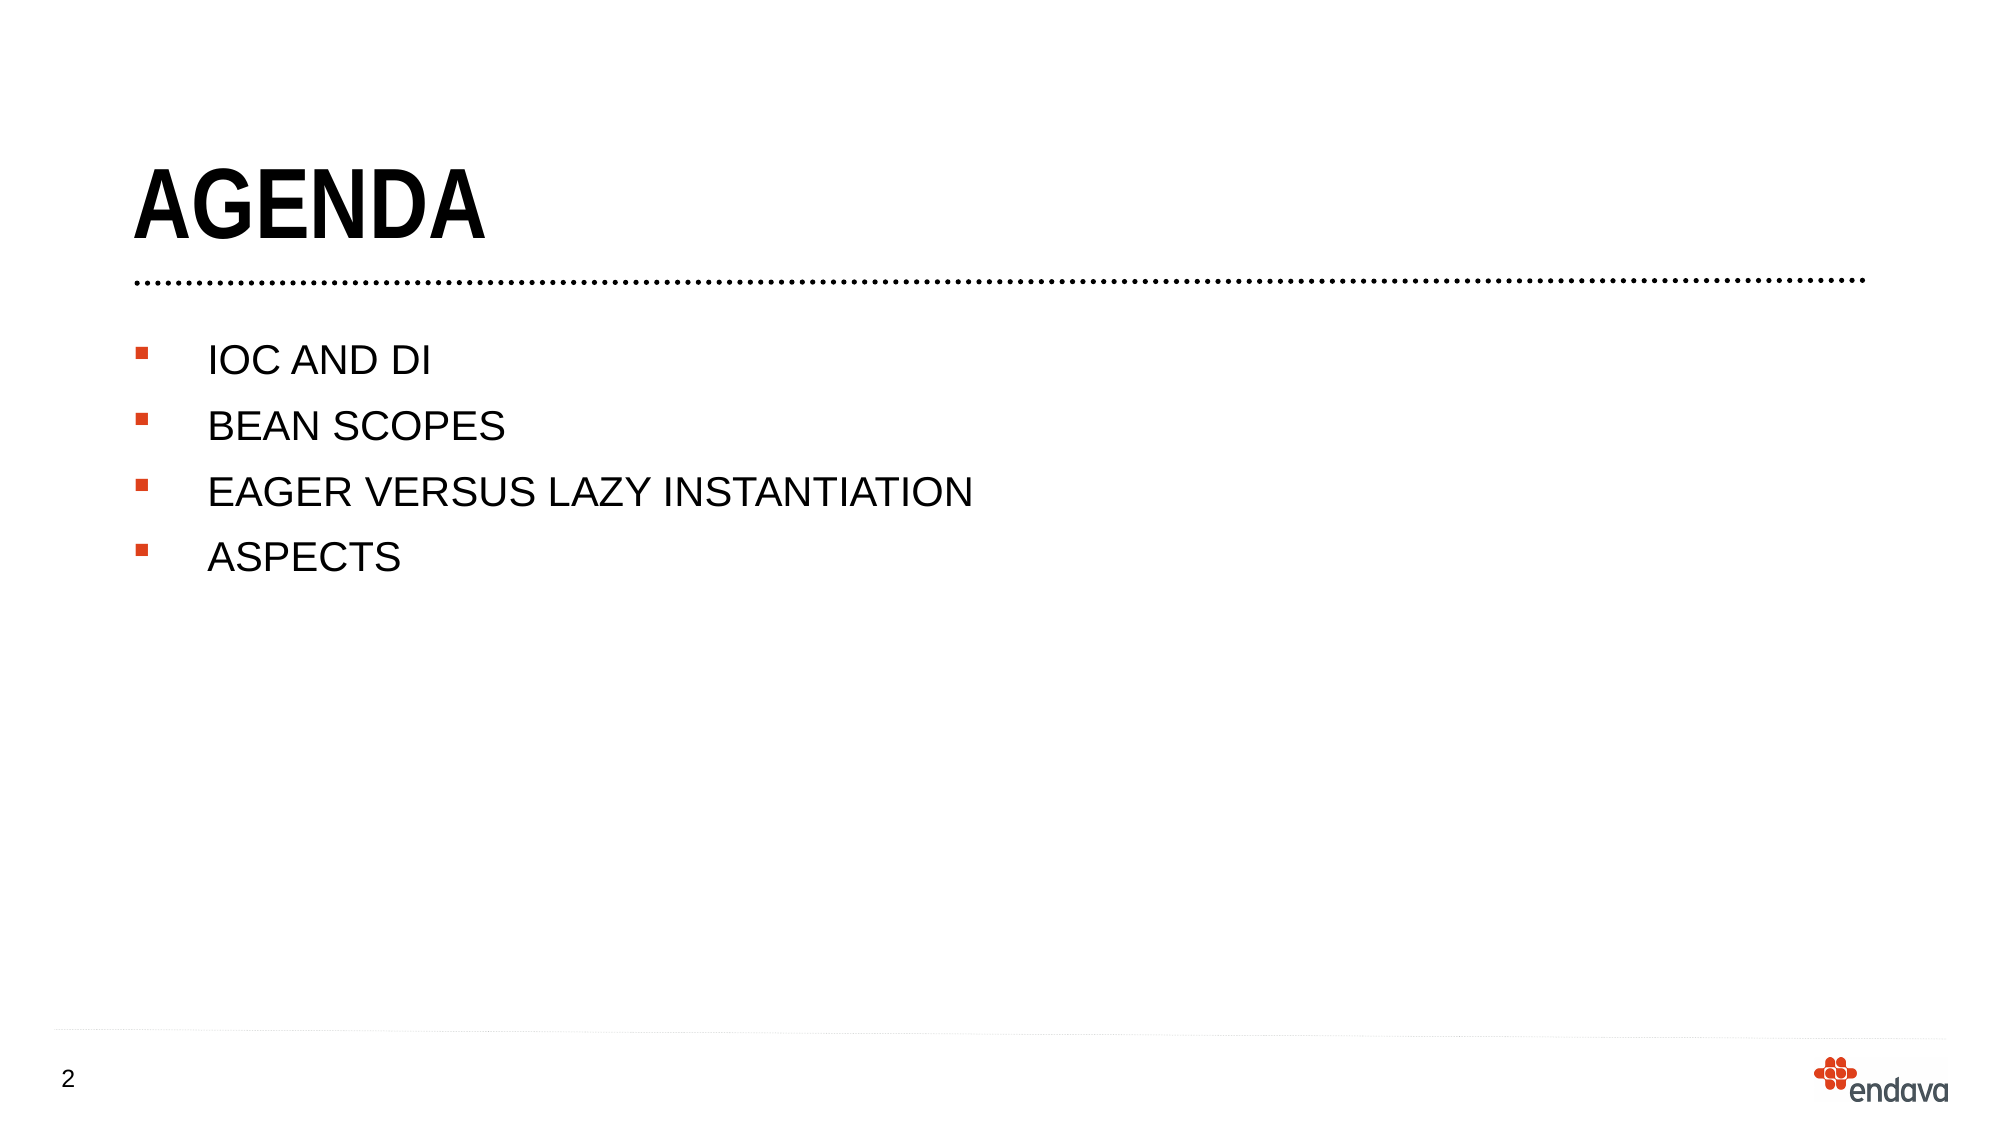

# agenda
Ioc and di
Bean scopes
Eager versus lazy instantiation
aspects